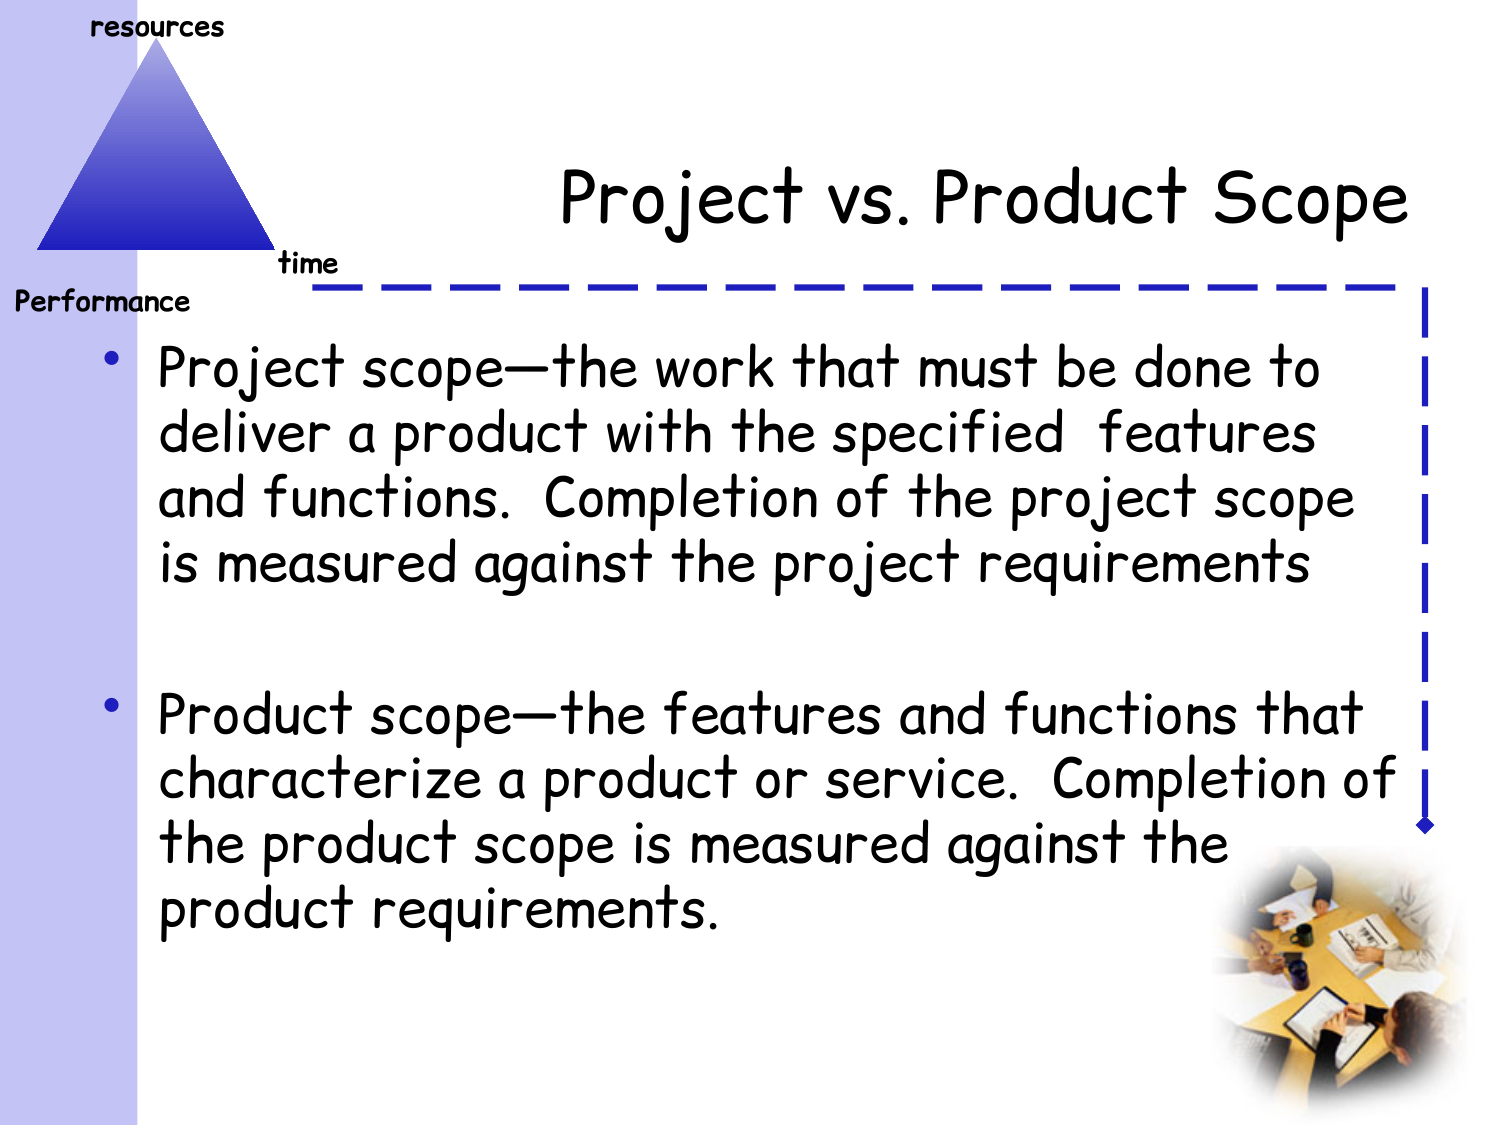

# Project vs. Product Scope
Project scope—the work that must be done to deliver a product with the specified  features and functions.  Completion of the project scope is measured against the project requirements

Product scope—the features and functions that characterize a product or service.  Completion of the product scope is measured against the product requirements.